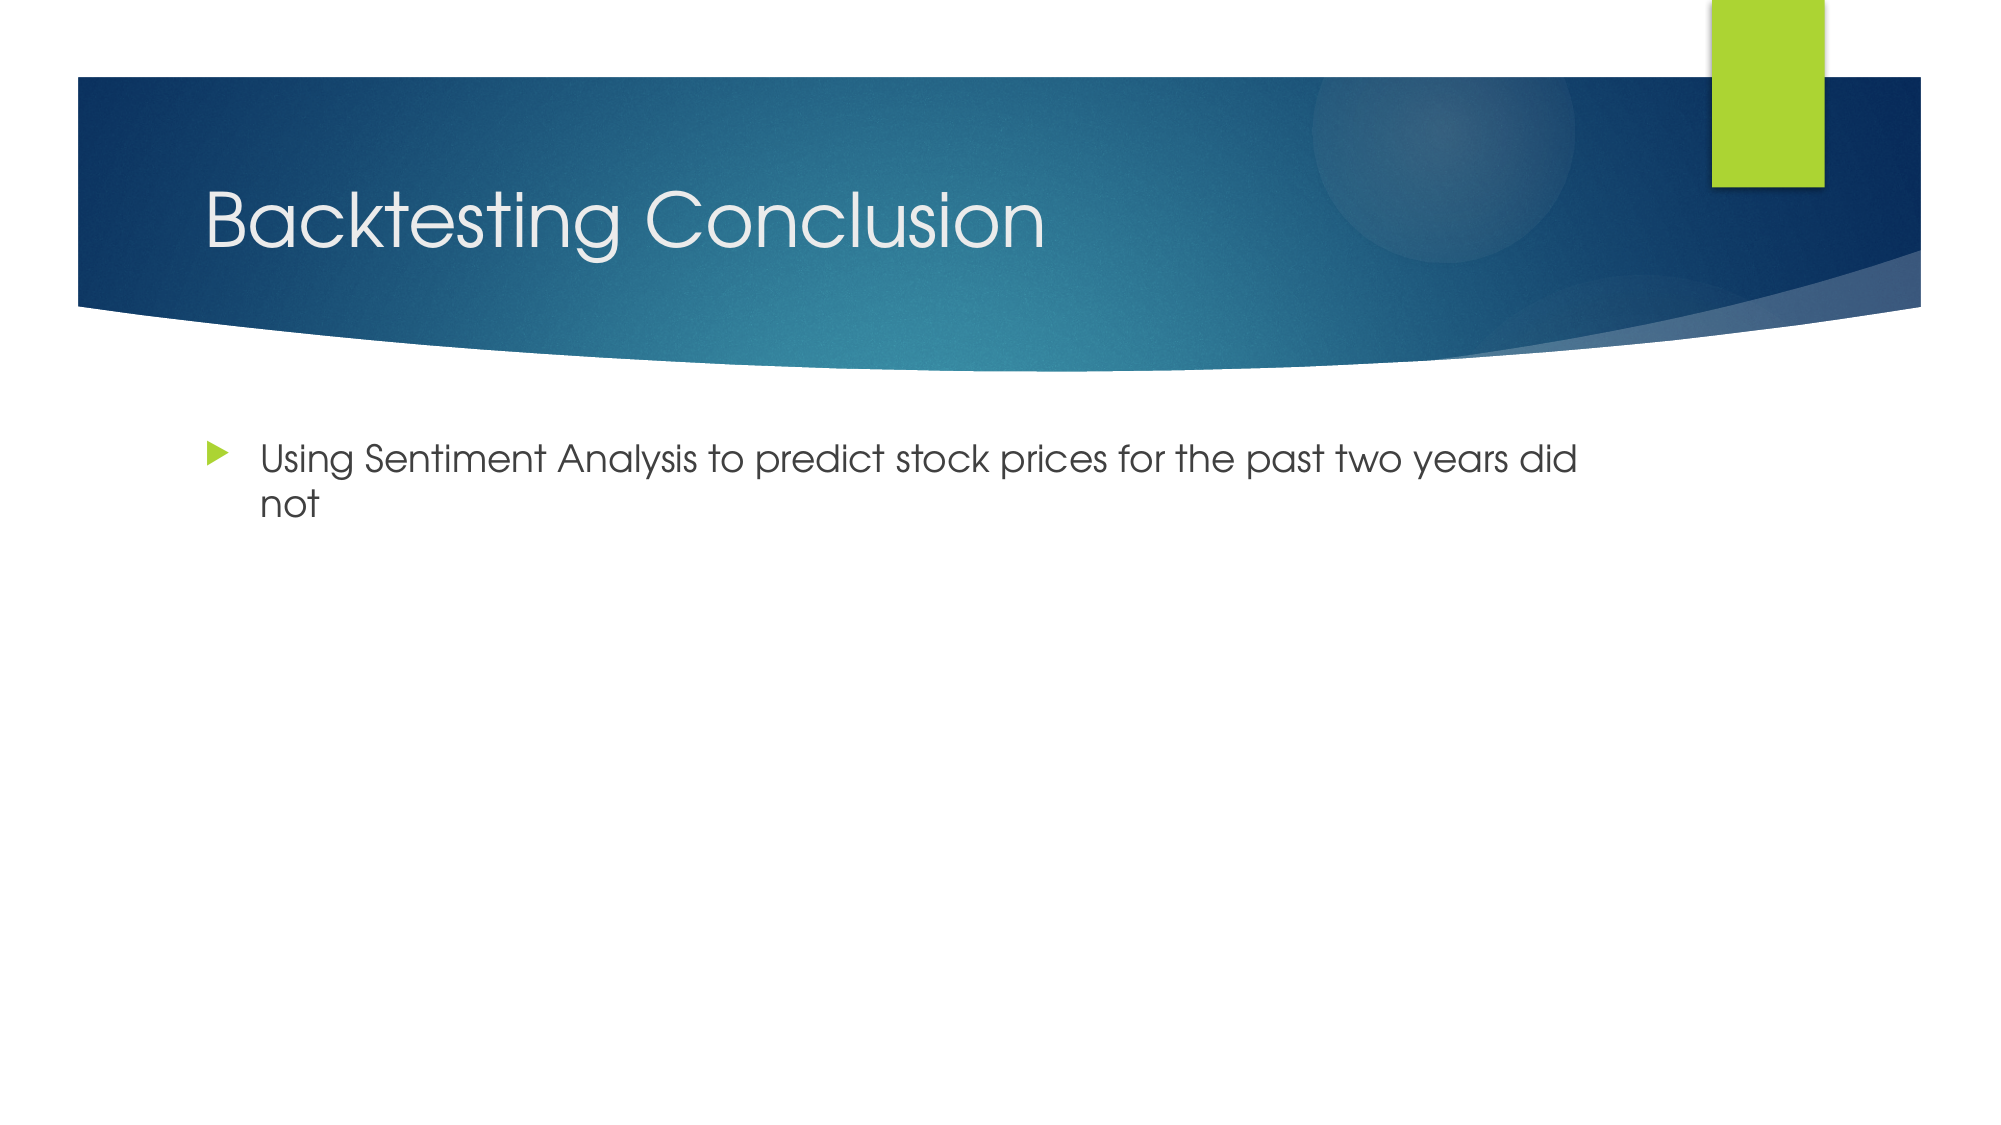

# Backtesting Conclusion
Using Sentiment Analysis to predict stock prices for the past two years did not